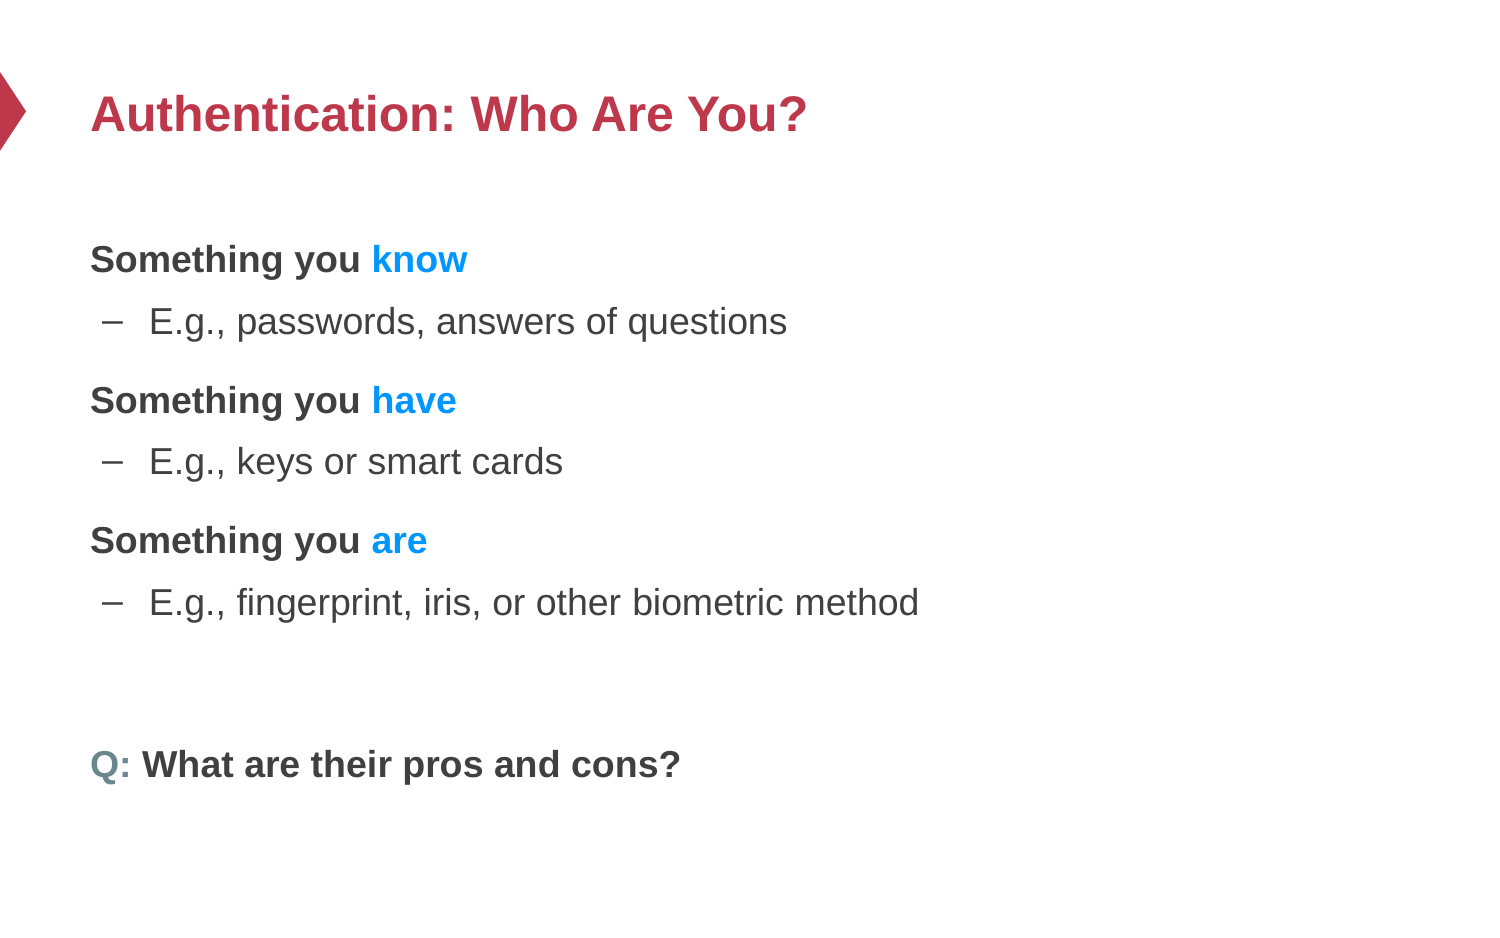

# Authentication: Who Are You?
Something you know
E.g., passwords, answers of questions
Something you have
E.g., keys or smart cards
Something you are
E.g., fingerprint, iris, or other biometric method

Q: What are their pros and cons?